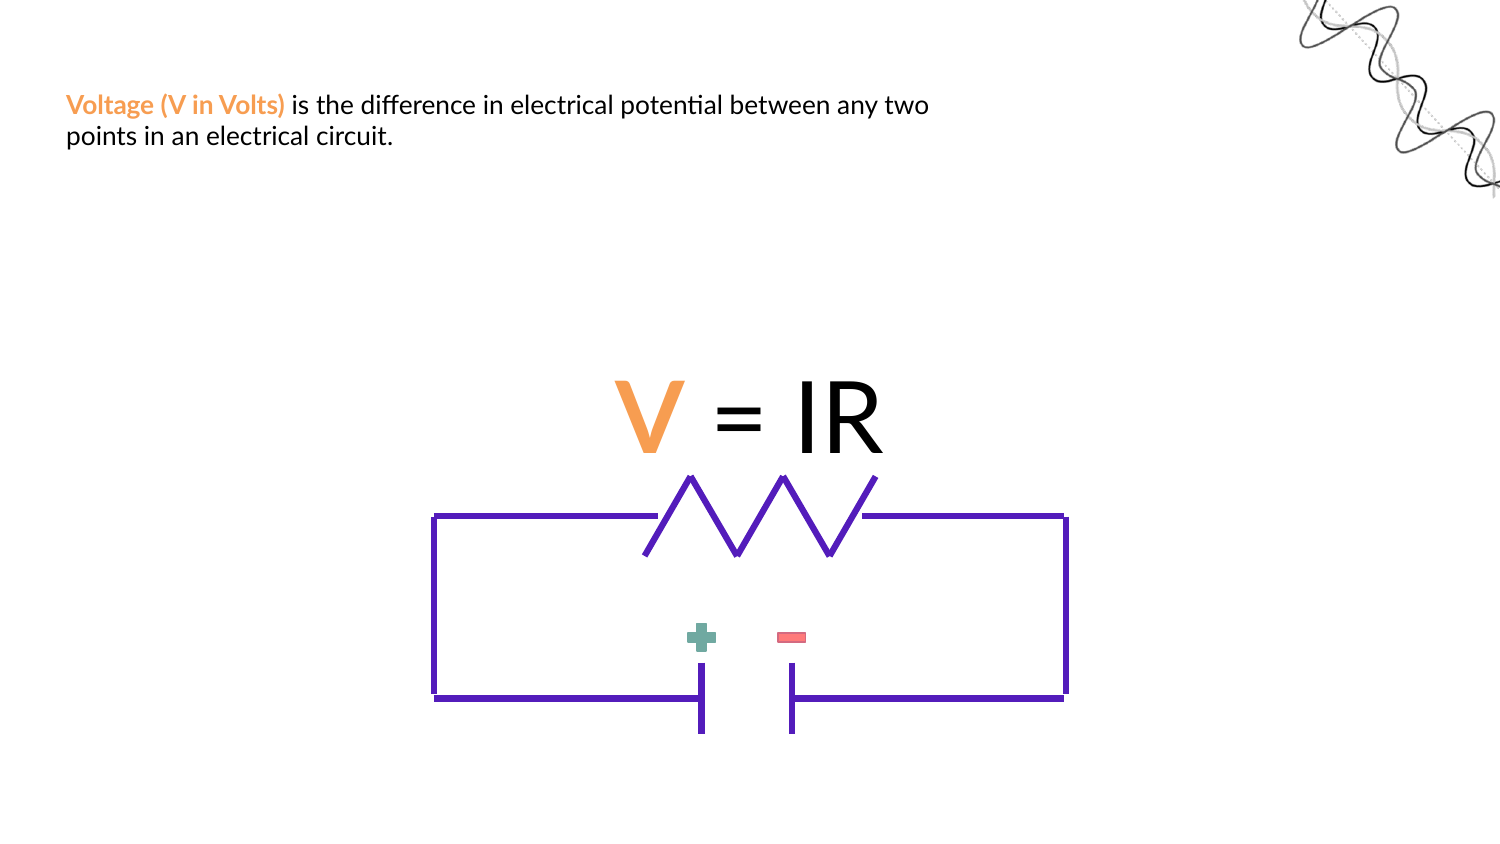

# Voltage (V in Volts) is the difference in electrical potential between any two
points in an electrical circuit.

V = IR